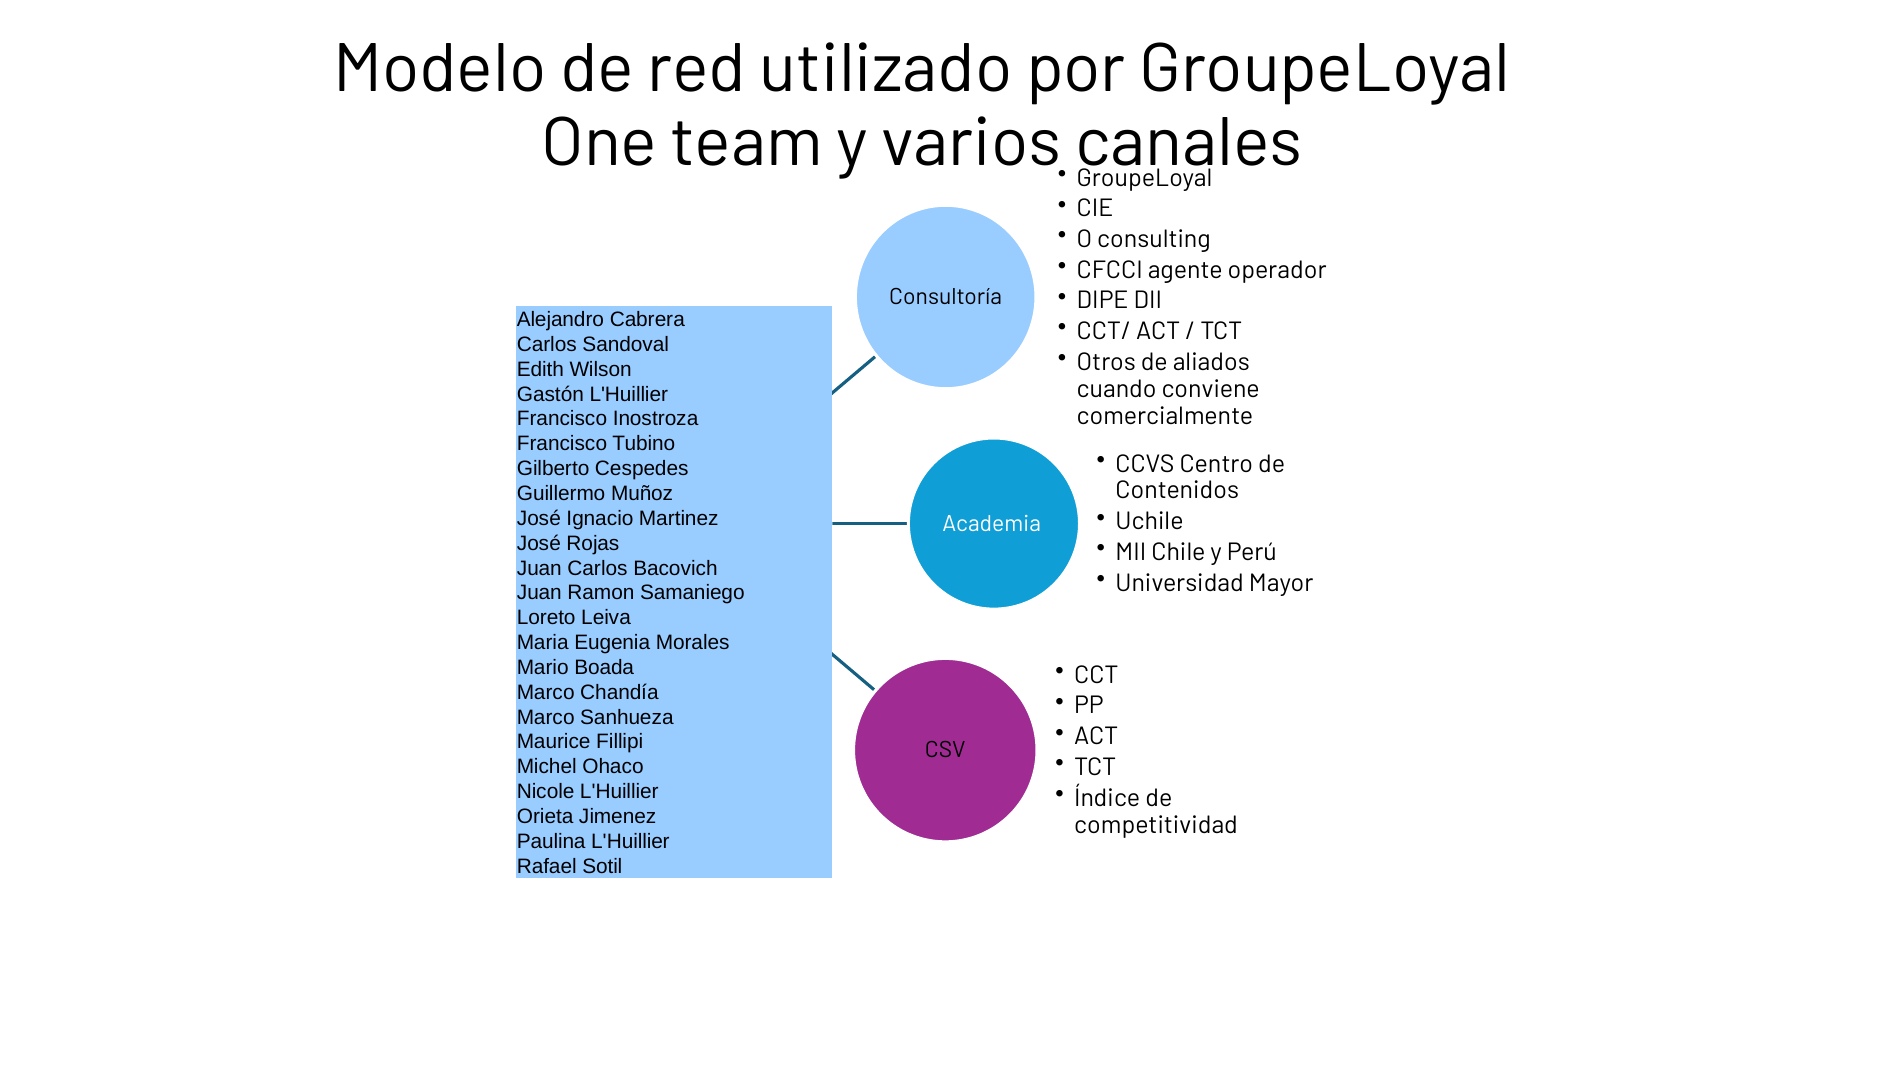

# Modelo de red utilizado por GroupeLoyal One team y varios canales
Consultoría
GroupeLoyal
CIE
O consulting
CFCCI agente operador
DIPE DII
CCT/ ACT / TCT
Otros de aliados cuando conviene comercialmente
Academia
CCVS Centro de Contenidos
Uchile
MII Chile y Perú
Universidad Mayor
CSV
CCT
PP
ACT
TCT
Índice de competitividad
| Alejandro Cabrera |
| --- |
| Carlos Sandoval |
| Edith Wilson |
| Gastón L'Huillier |
| Francisco Inostroza |
| Francisco Tubino |
| Gilberto Cespedes |
| Guillermo Muñoz |
| José Ignacio Martinez |
| José Rojas |
| Juan Carlos Bacovich |
| Juan Ramon Samaniego |
| Loreto Leiva |
| Maria Eugenia Morales |
| Mario Boada |
| Marco Chandía |
| Marco Sanhueza |
| Maurice Fillipi |
| Michel Ohaco |
| Nicole L'Huillier |
| Orieta Jimenez |
| Paulina L'Huillier |
| Rafael Sotil |